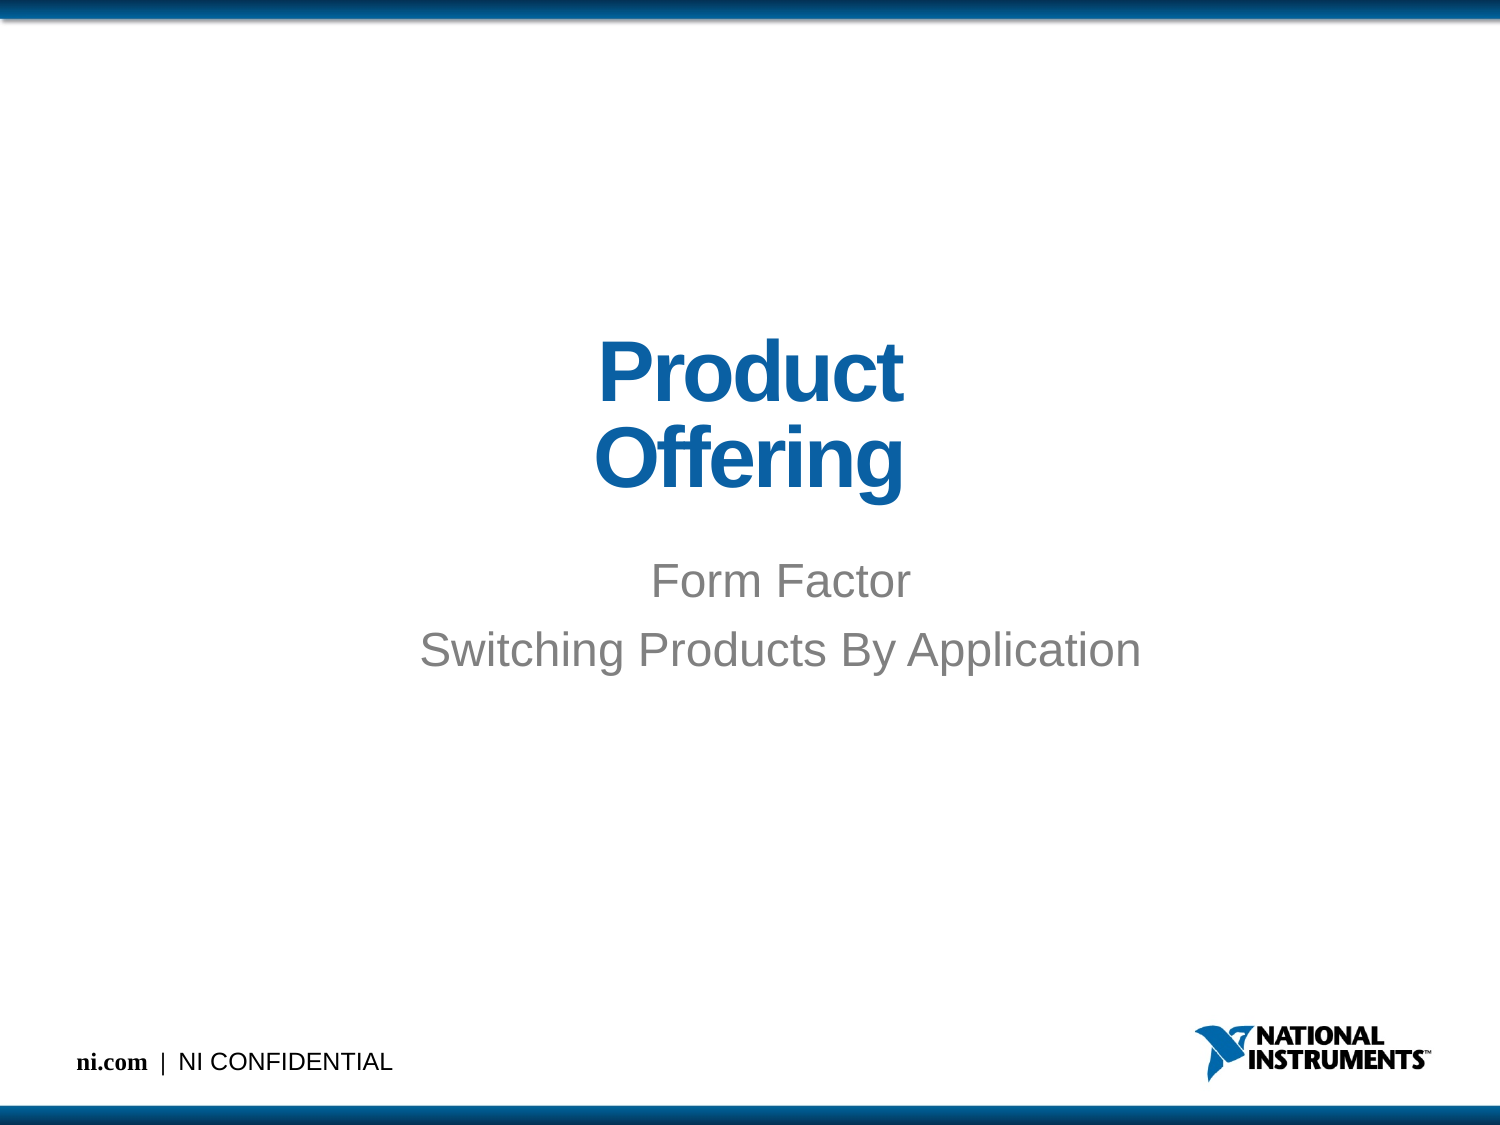

# Product Offering
Form Factor
Switching Products By Application